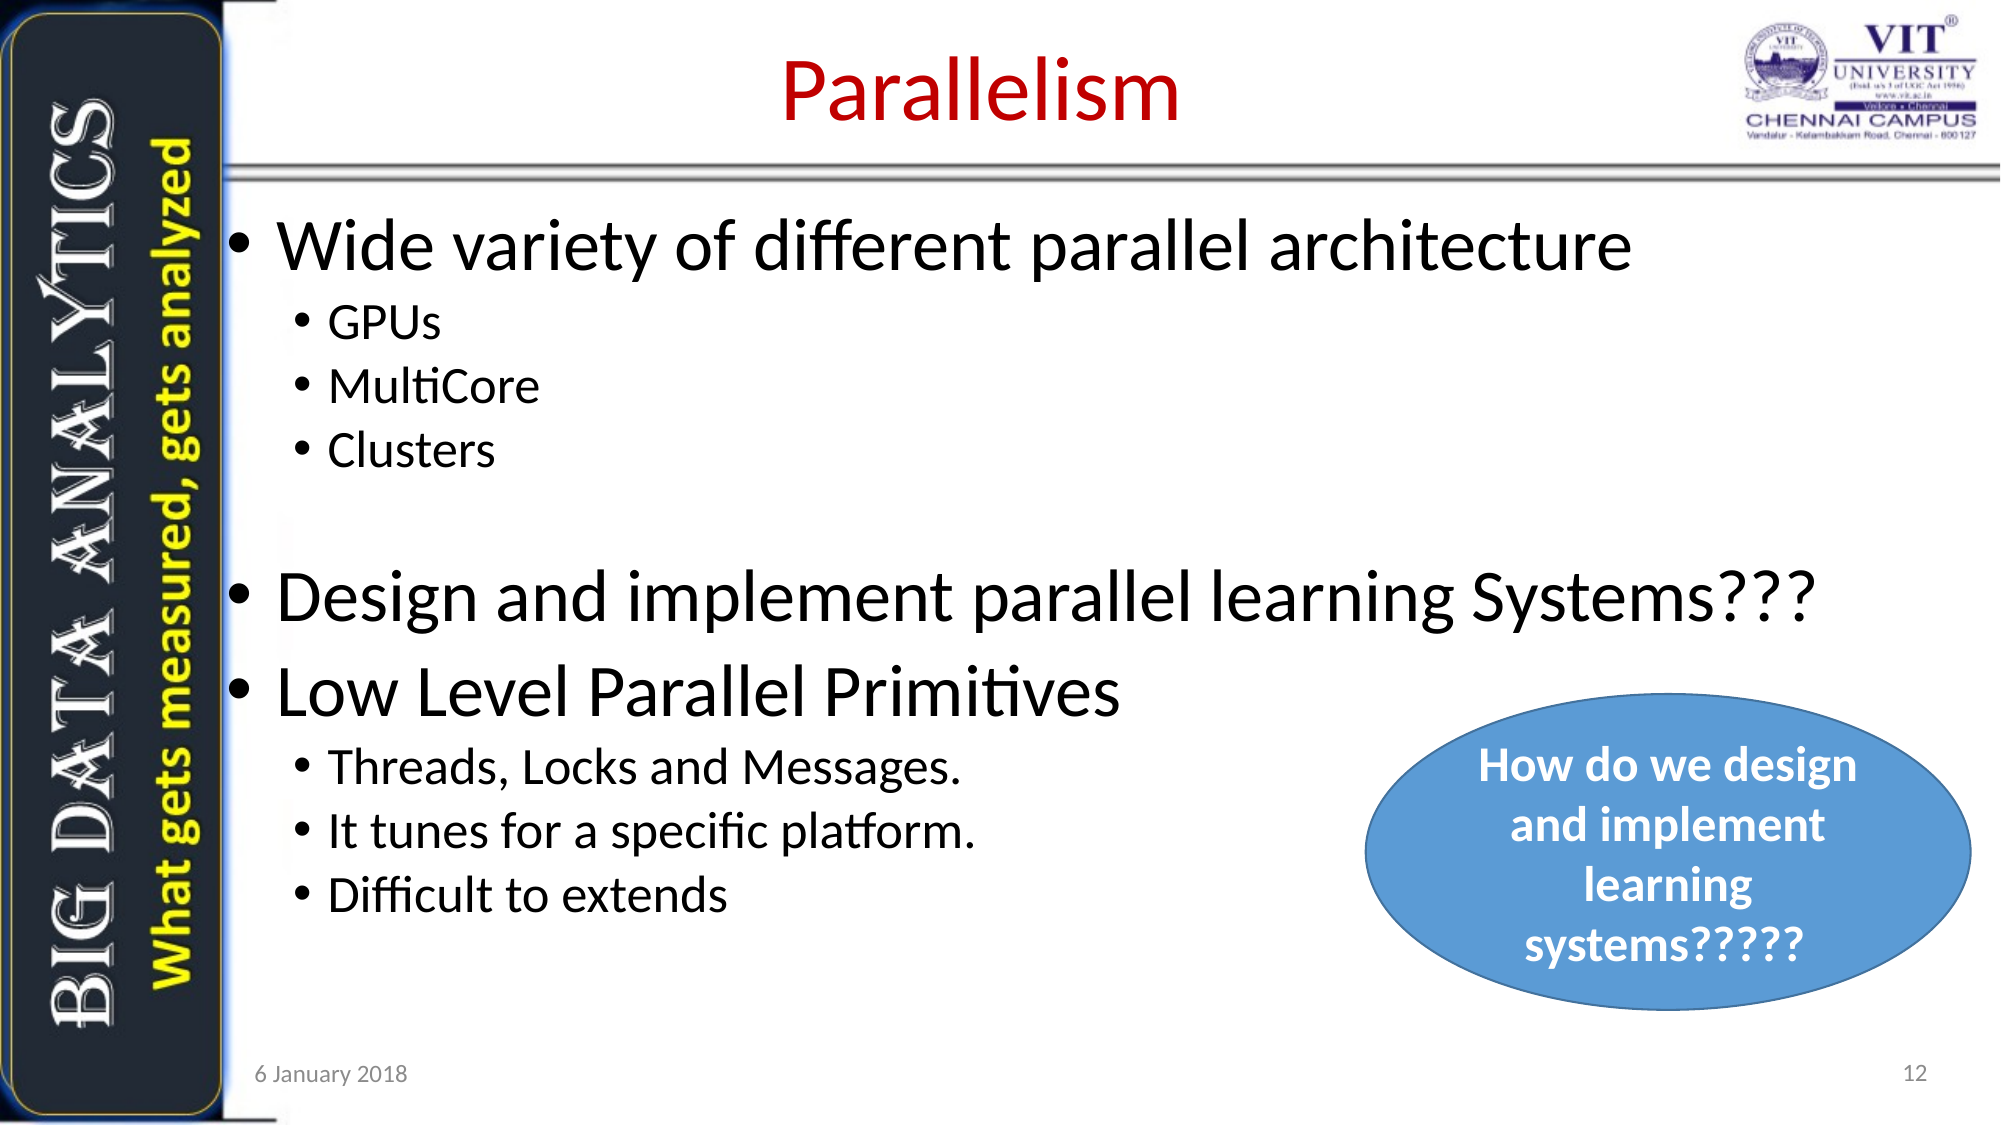

# Parallelism
 Wide variety of different parallel architecture
GPUs
MultiCore
Clusters

 Design and implement parallel learning Systems???
 Low Level Parallel Primitives
Threads, Locks and Messages.
It tunes for a specific platform.
Difficult to extends

How do we design and implement learning systems?????
12
6 January 2018